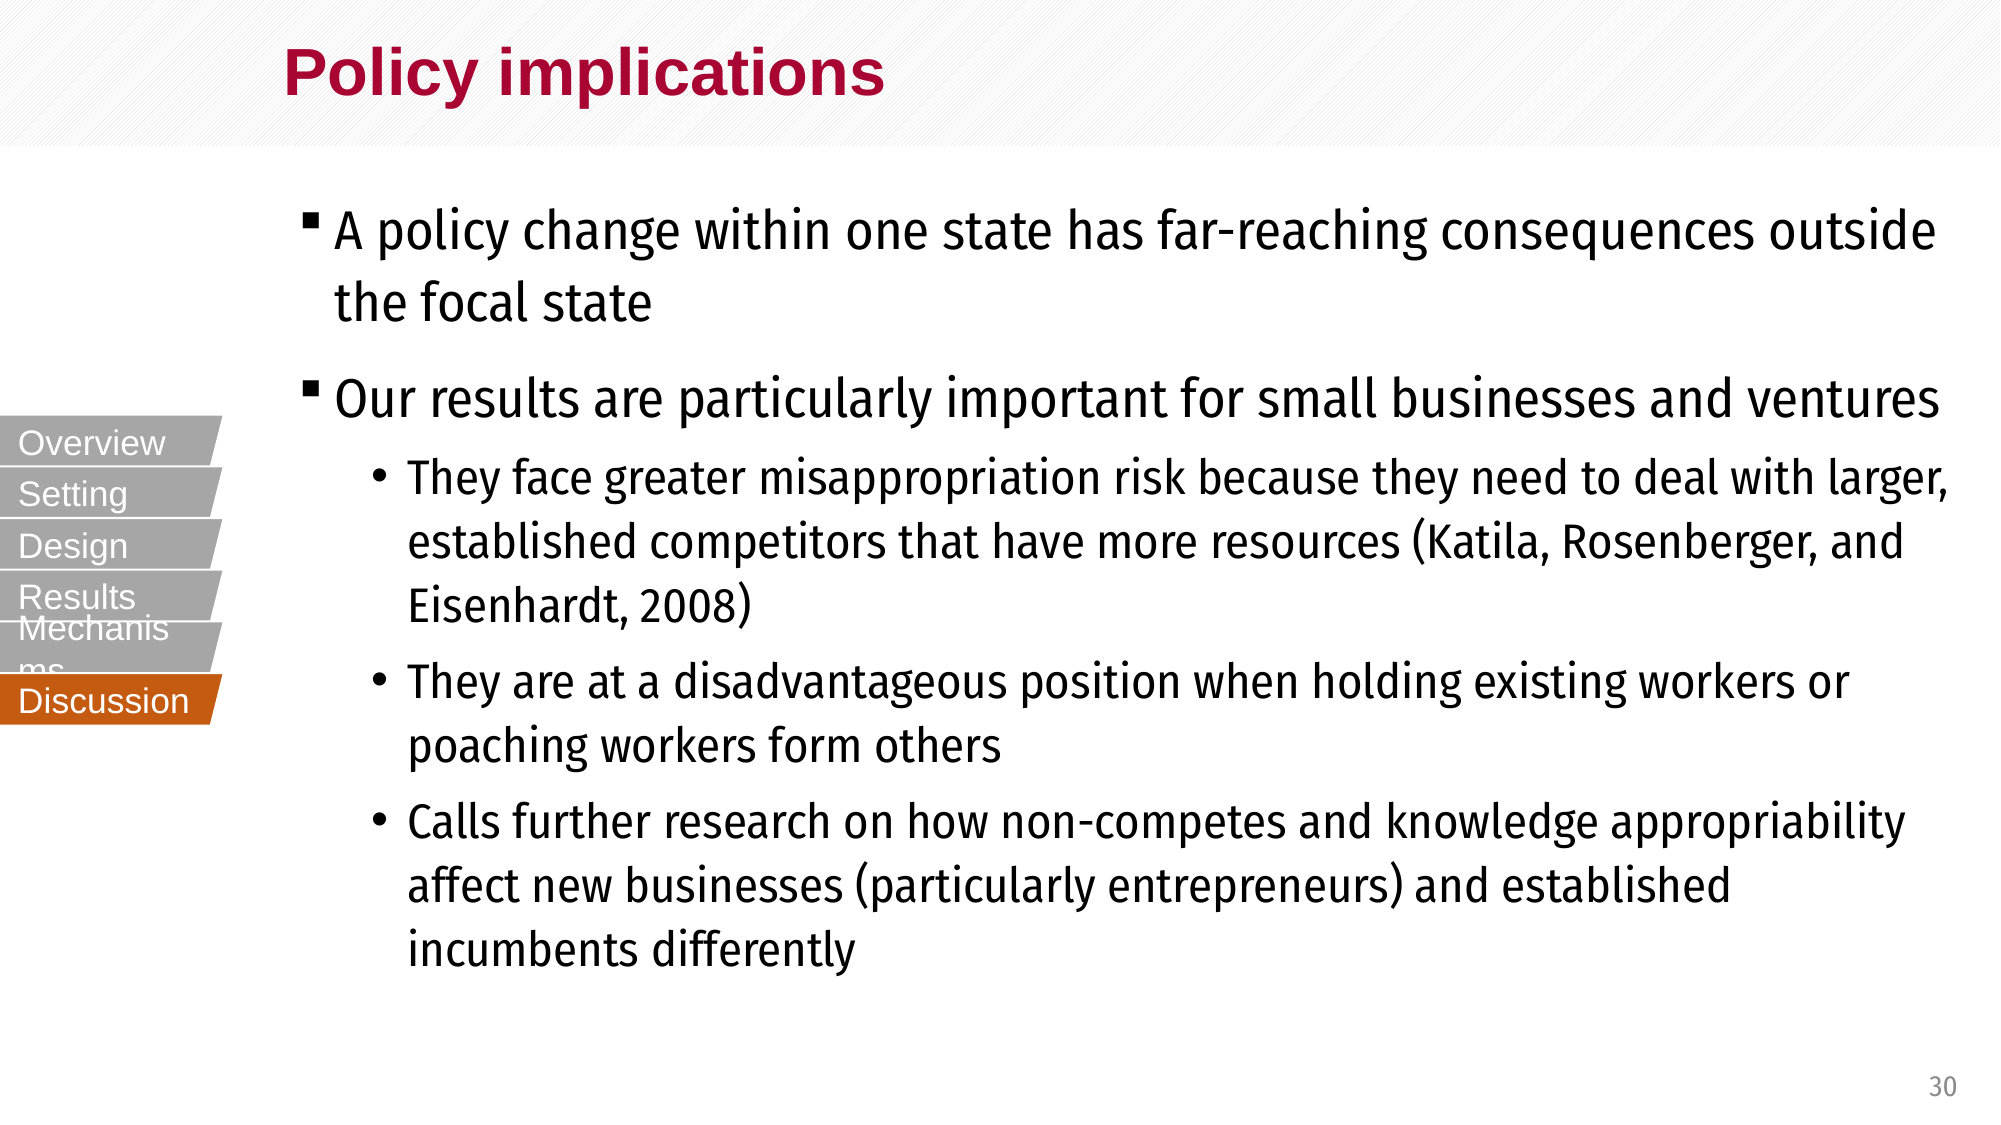

# Policy implications
A policy change within one state has far-reaching consequences outside the focal state
Our results are particularly important for small businesses and ventures
They face greater misappropriation risk because they need to deal with larger, established competitors that have more resources (Katila, Rosenberger, and Eisenhardt, 2008)
They are at a disadvantageous position when holding existing workers or poaching workers form others
Calls further research on how non-competes and knowledge appropriability affect new businesses (particularly entrepreneurs) and established incumbents differently
Overview
Setting
Design
Results
Mechanisms
Discussion
30